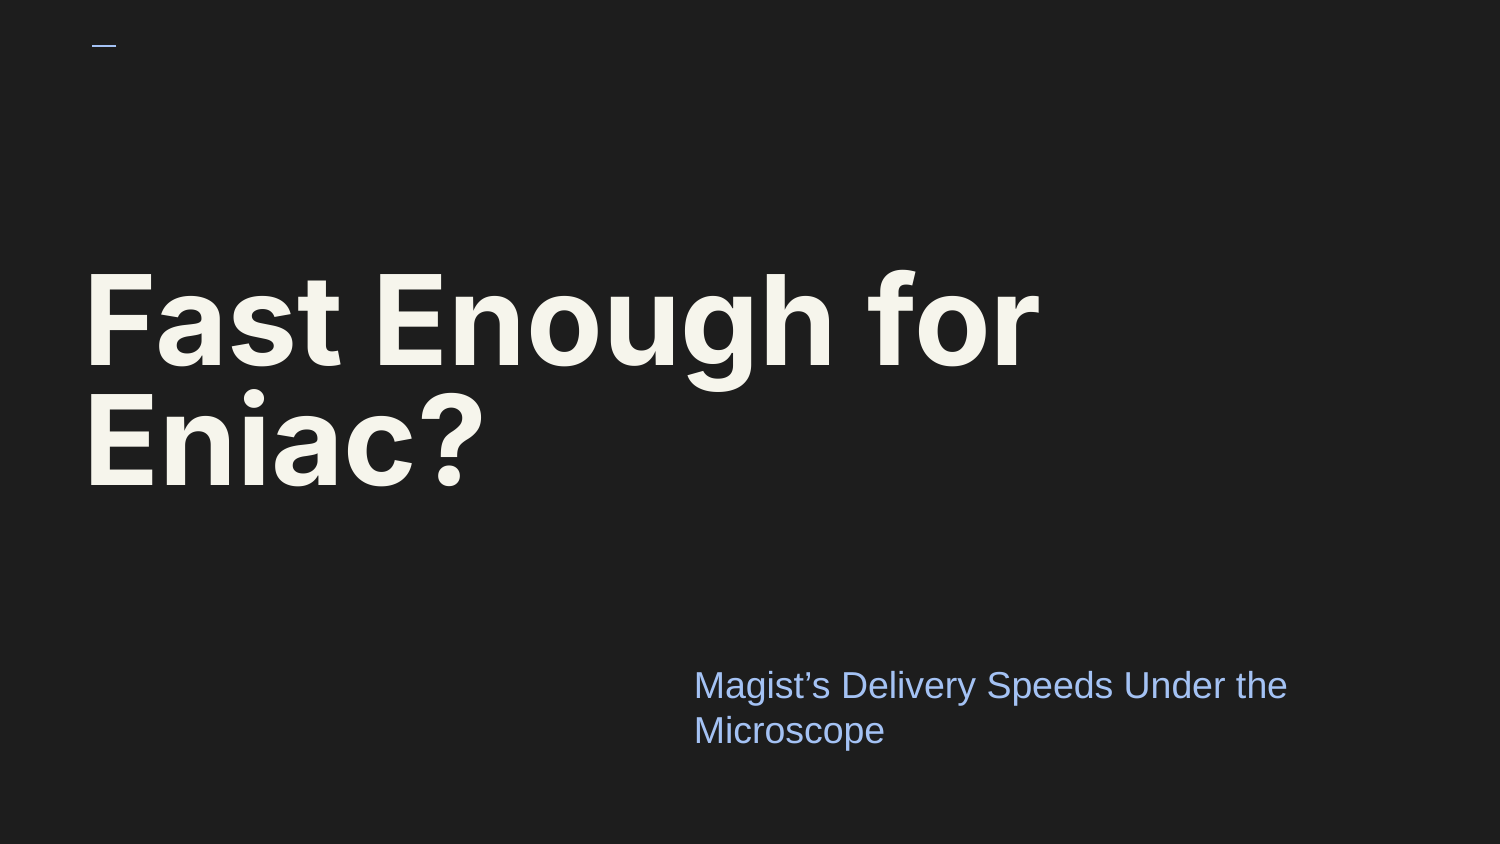

# Fast Enough for Eniac?
Magist’s Delivery Speeds Under the Microscope